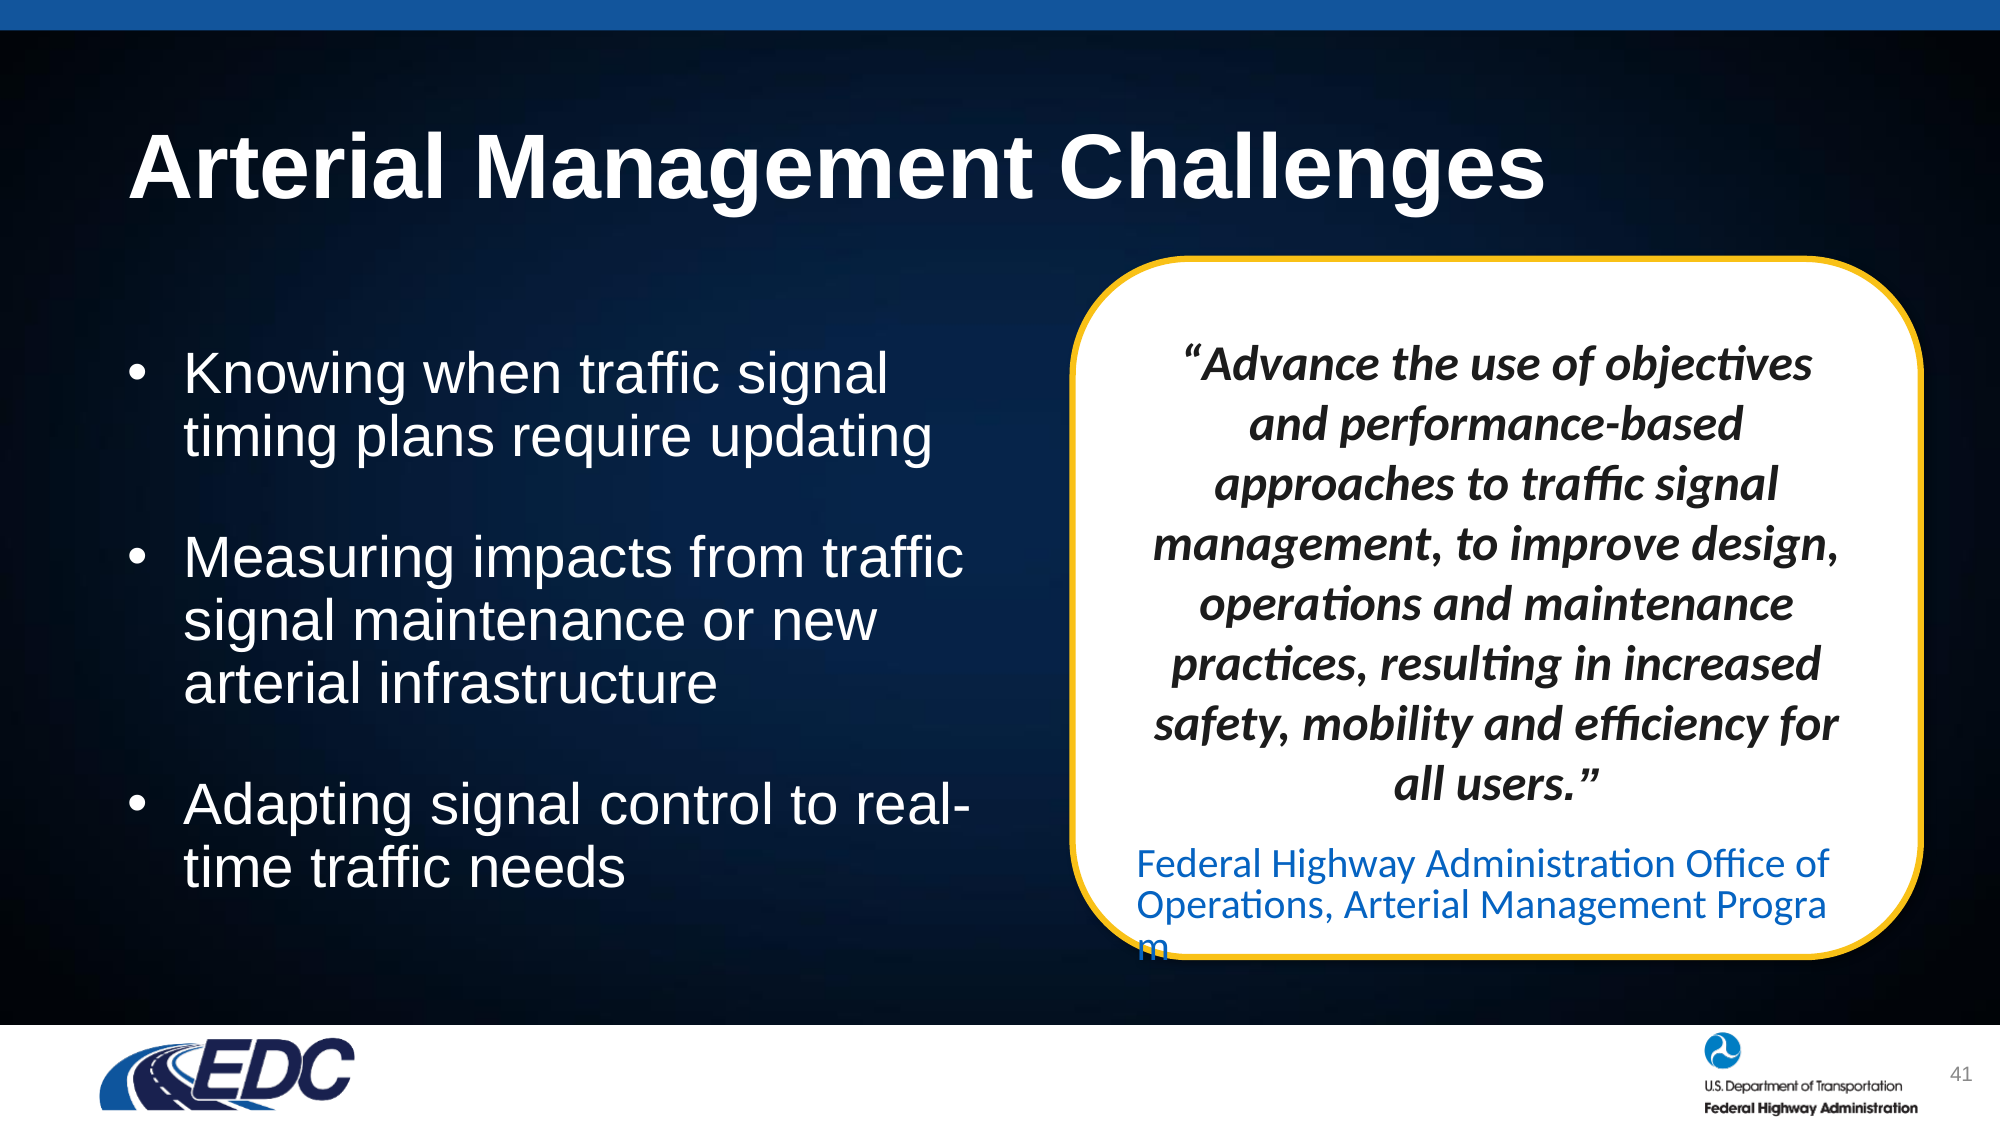

# Arterial Management Challenges
“Advance the use of objectives and performance-based approaches to traffic signal management, to improve design, operations and maintenance practices, resulting in increased safety, mobility and efficiency for all users.”
Federal Highway Administration Office of Operations, Arterial Management Program
Knowing when traffic signal timing plans require updating
Measuring impacts from traffic signal maintenance or new arterial infrastructure
Adapting signal control to real-time traffic needs
41